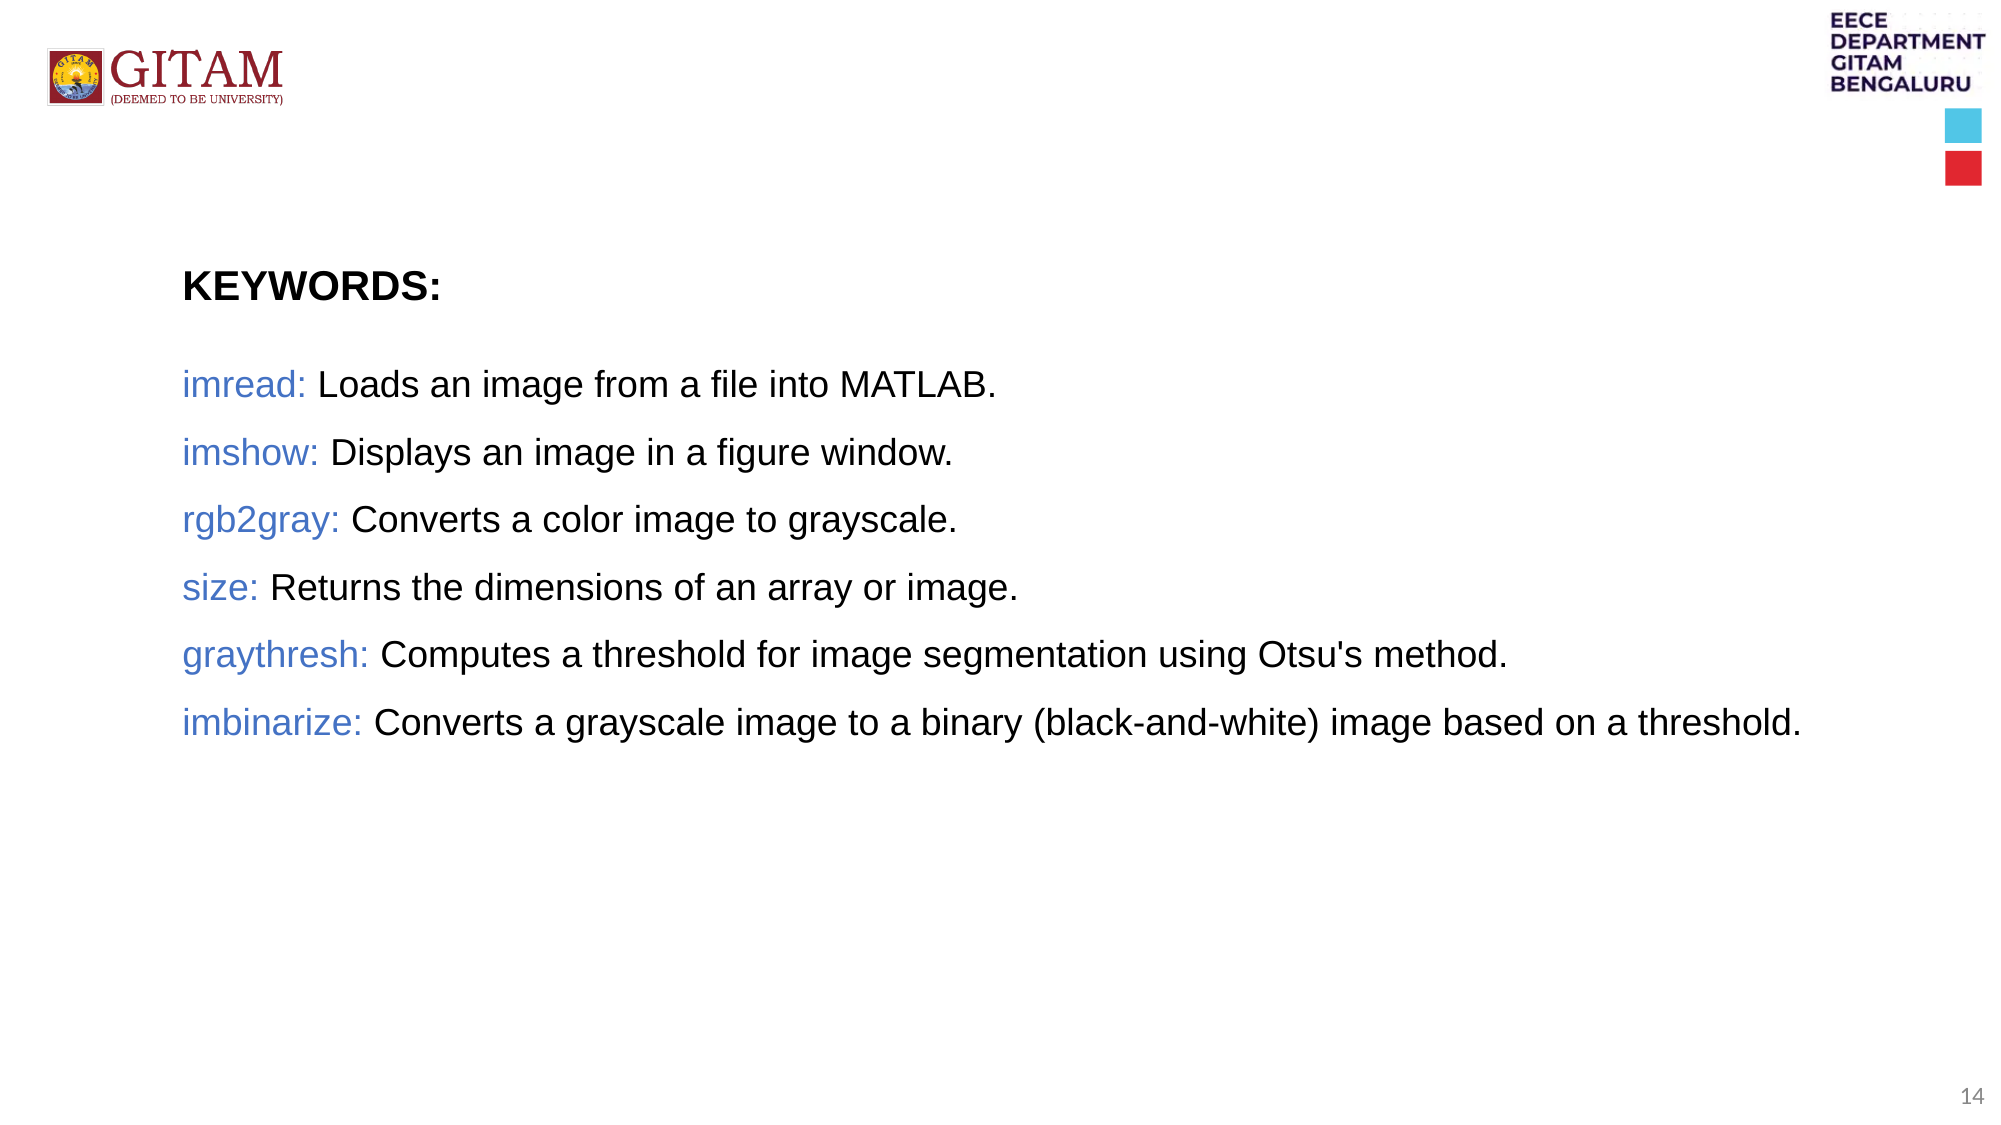

KEYWORDS:
imread: Loads an image from a file into MATLAB.
imshow: Displays an image in a figure window.
rgb2gray: Converts a color image to grayscale.
size: Returns the dimensions of an array or image.
graythresh: Computes a threshold for image segmentation using Otsu's method.
imbinarize: Converts a grayscale image to a binary (black-and-white) image based on a threshold.
14